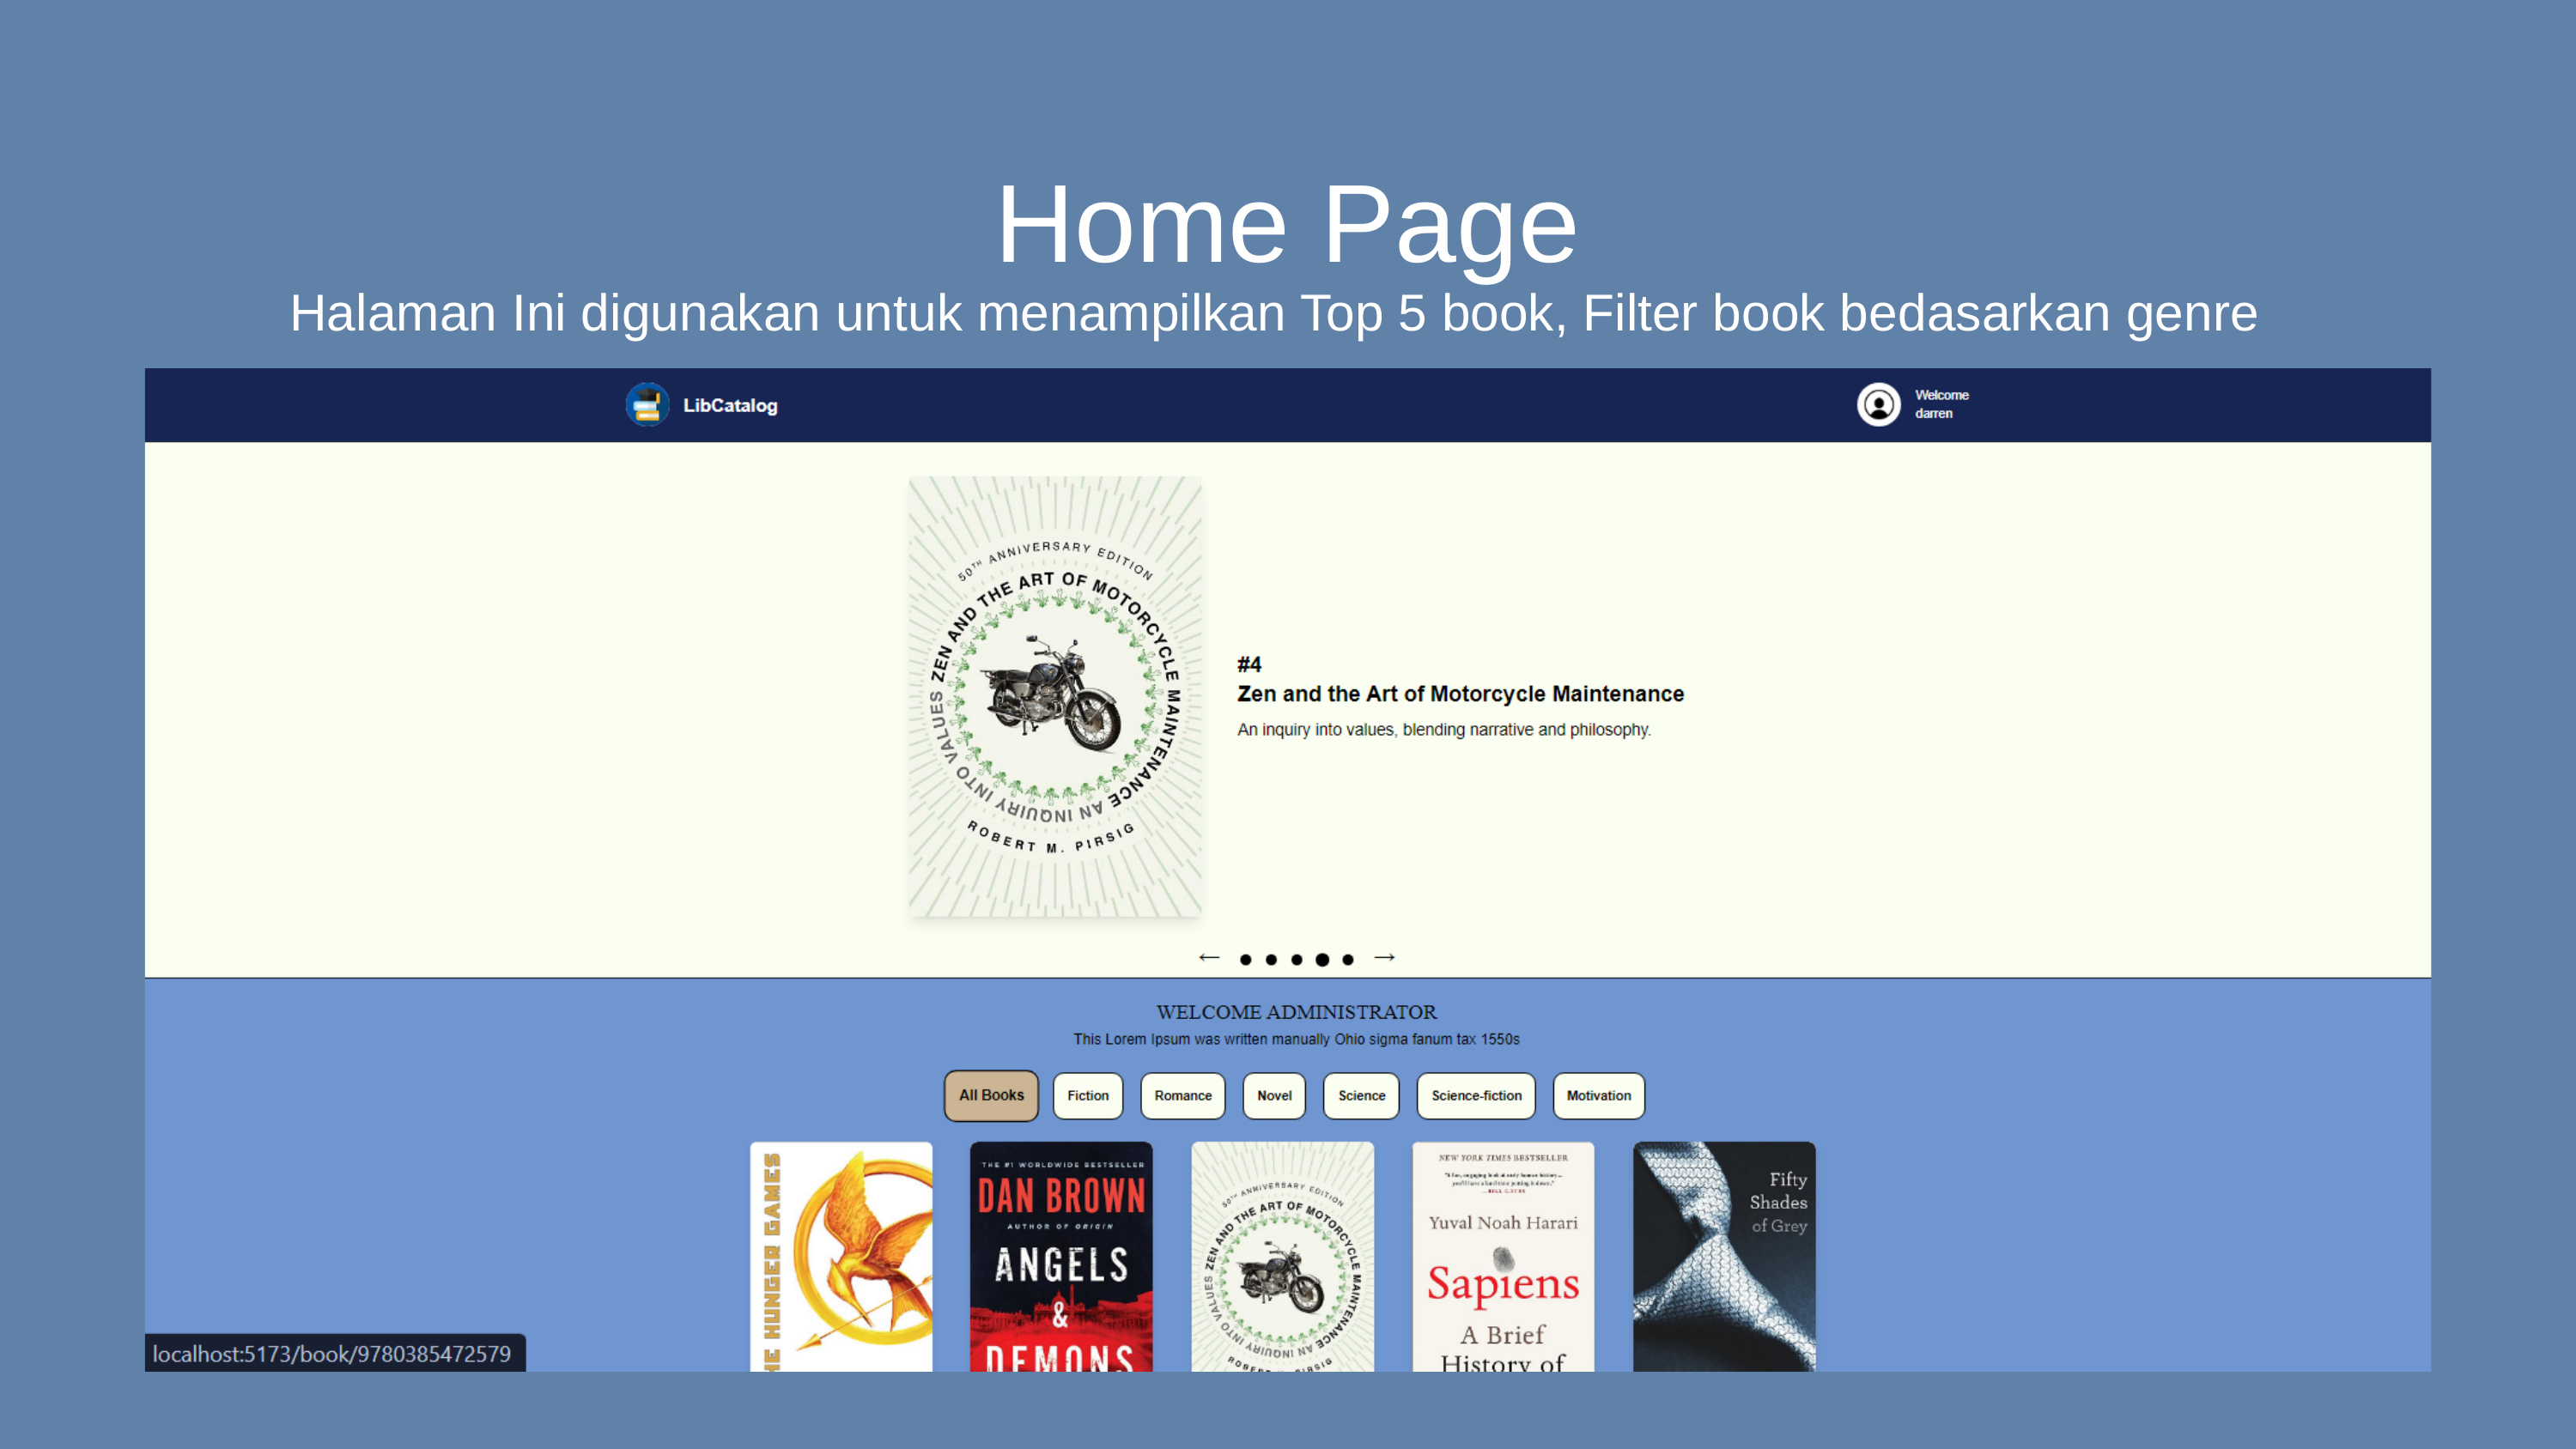

Home Page
Halaman Ini digunakan untuk menampilkan Top 5 book, Filter book bedasarkan genre